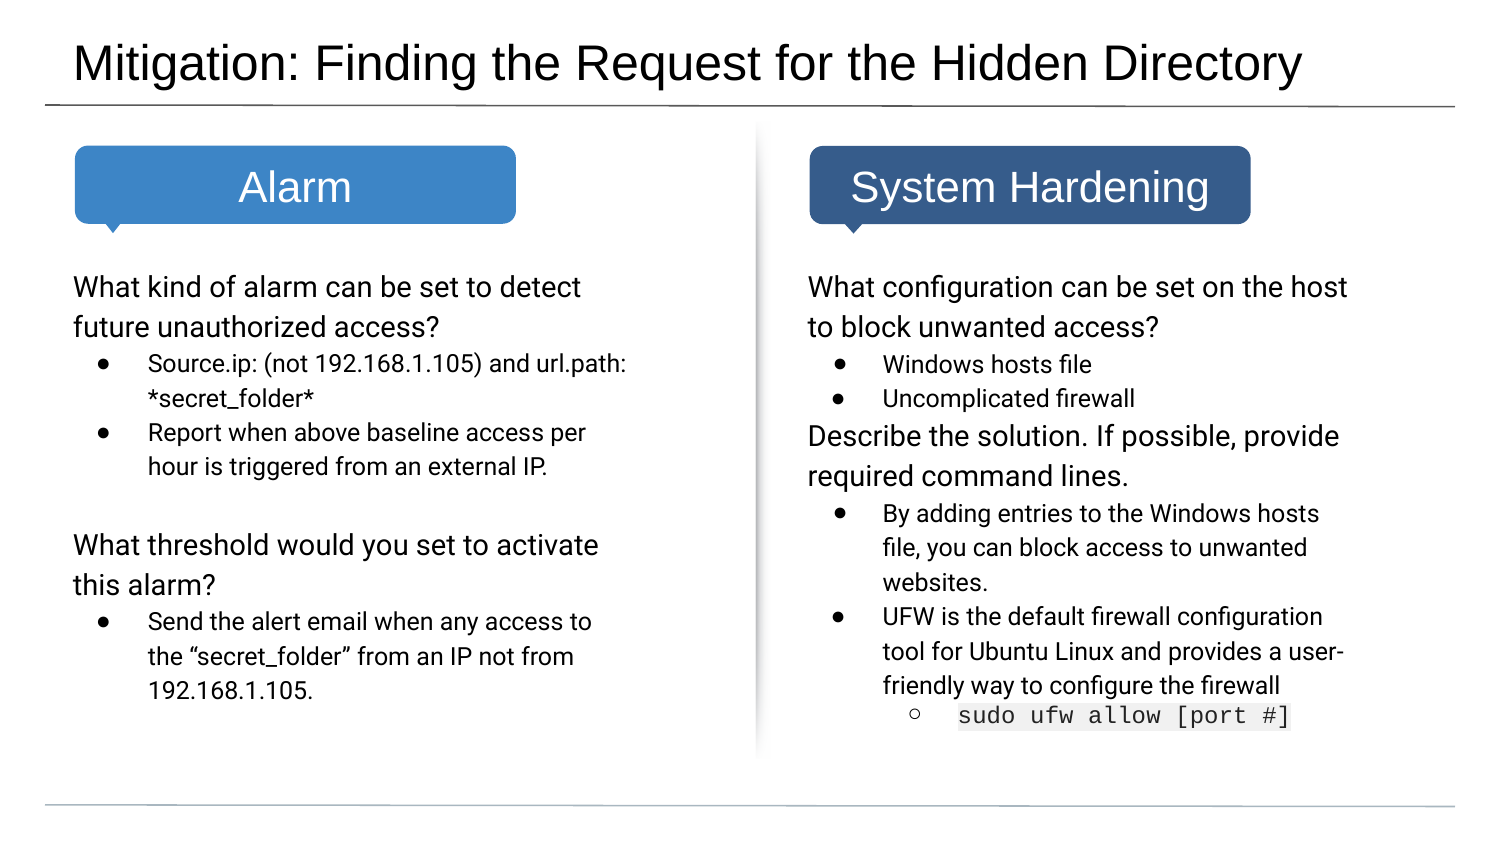

# Mitigation: Finding the Request for the Hidden Directory
What kind of alarm can be set to detect future unauthorized access?
Source.ip: (not 192.168.1.105) and url.path: *secret_folder*
Report when above baseline access per hour is triggered from an external IP.

What threshold would you set to activate this alarm?
Send the alert email when any access to the “secret_folder” from an IP not from 192.168.1.105.
What configuration can be set on the host to block unwanted access?
Windows hosts file
Uncomplicated firewall
Describe the solution. If possible, provide required command lines.
By adding entries to the Windows hosts file, you can block access to unwanted websites.
UFW is the default firewall configuration tool for Ubuntu Linux and provides a user-friendly way to configure the firewall
sudo ufw allow [port #]